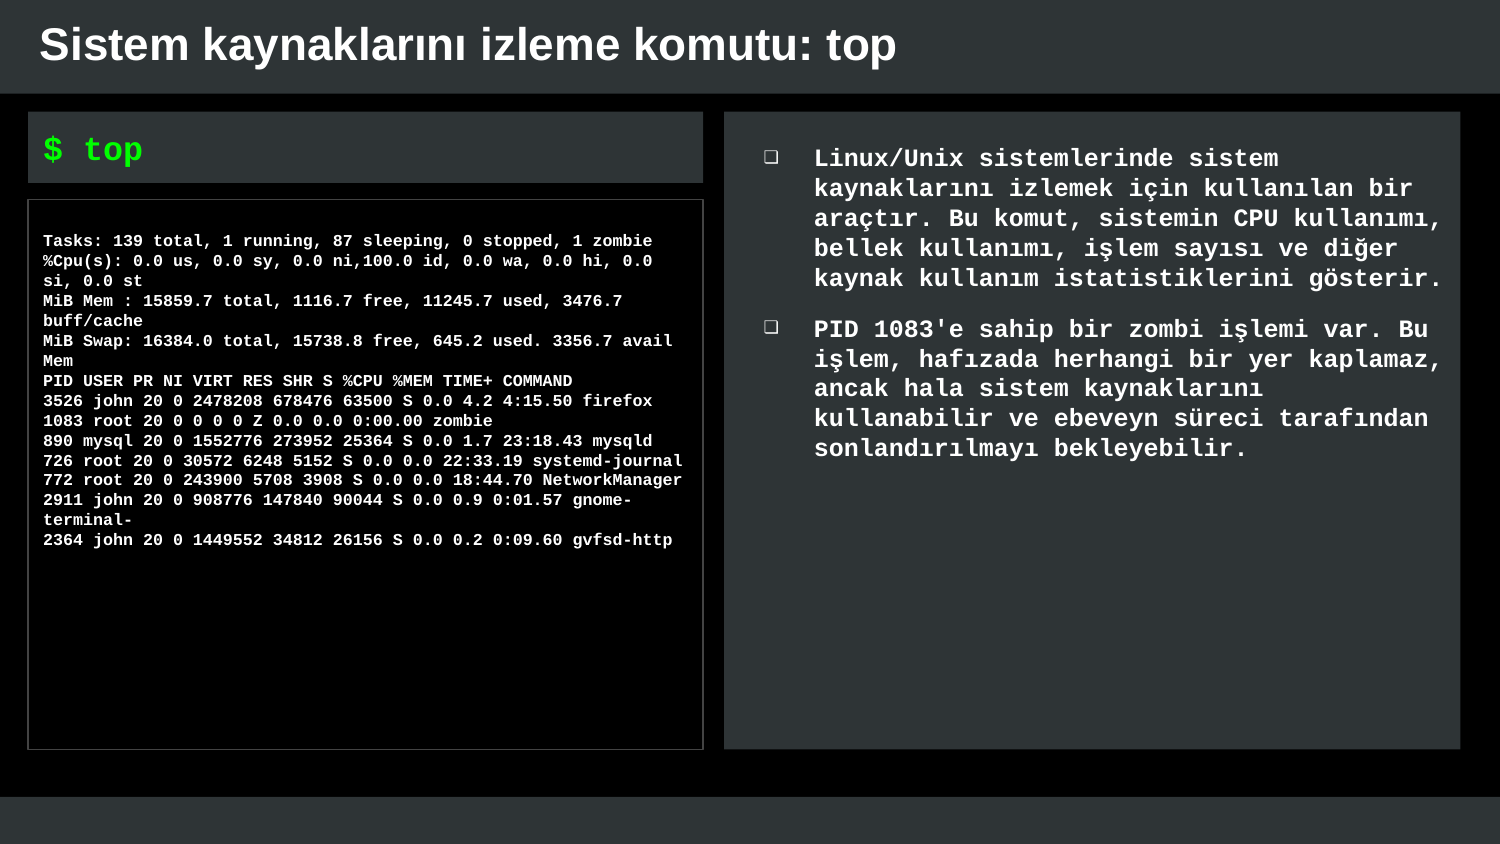

# Sistem kaynaklarını izleme komutu: top
$ top
Linux/Unix sistemlerinde sistem kaynaklarını izlemek için kullanılan bir araçtır. Bu komut, sistemin CPU kullanımı, bellek kullanımı, işlem sayısı ve diğer kaynak kullanım istatistiklerini gösterir.
PID 1083'e sahip bir zombi işlemi var. Bu işlem, hafızada herhangi bir yer kaplamaz, ancak hala sistem kaynaklarını kullanabilir ve ebeveyn süreci tarafından sonlandırılmayı bekleyebilir.
Tasks: 139 total, 1 running, 87 sleeping, 0 stopped, 1 zombie
%Cpu(s): 0.0 us, 0.0 sy, 0.0 ni,100.0 id, 0.0 wa, 0.0 hi, 0.0 si, 0.0 st
MiB Mem : 15859.7 total, 1116.7 free, 11245.7 used, 3476.7 buff/cache
MiB Swap: 16384.0 total, 15738.8 free, 645.2 used. 3356.7 avail Mem
PID USER PR NI VIRT RES SHR S %CPU %MEM TIME+ COMMAND
3526 john 20 0 2478208 678476 63500 S 0.0 4.2 4:15.50 firefox
1083 root 20 0 0 0 0 Z 0.0 0.0 0:00.00 zombie
890 mysql 20 0 1552776 273952 25364 S 0.0 1.7 23:18.43 mysqld
726 root 20 0 30572 6248 5152 S 0.0 0.0 22:33.19 systemd-journal
772 root 20 0 243900 5708 3908 S 0.0 0.0 18:44.70 NetworkManager
2911 john 20 0 908776 147840 90044 S 0.0 0.9 0:01.57 gnome-terminal-
2364 john 20 0 1449552 34812 26156 S 0.0 0.2 0:09.60 gvfsd-http